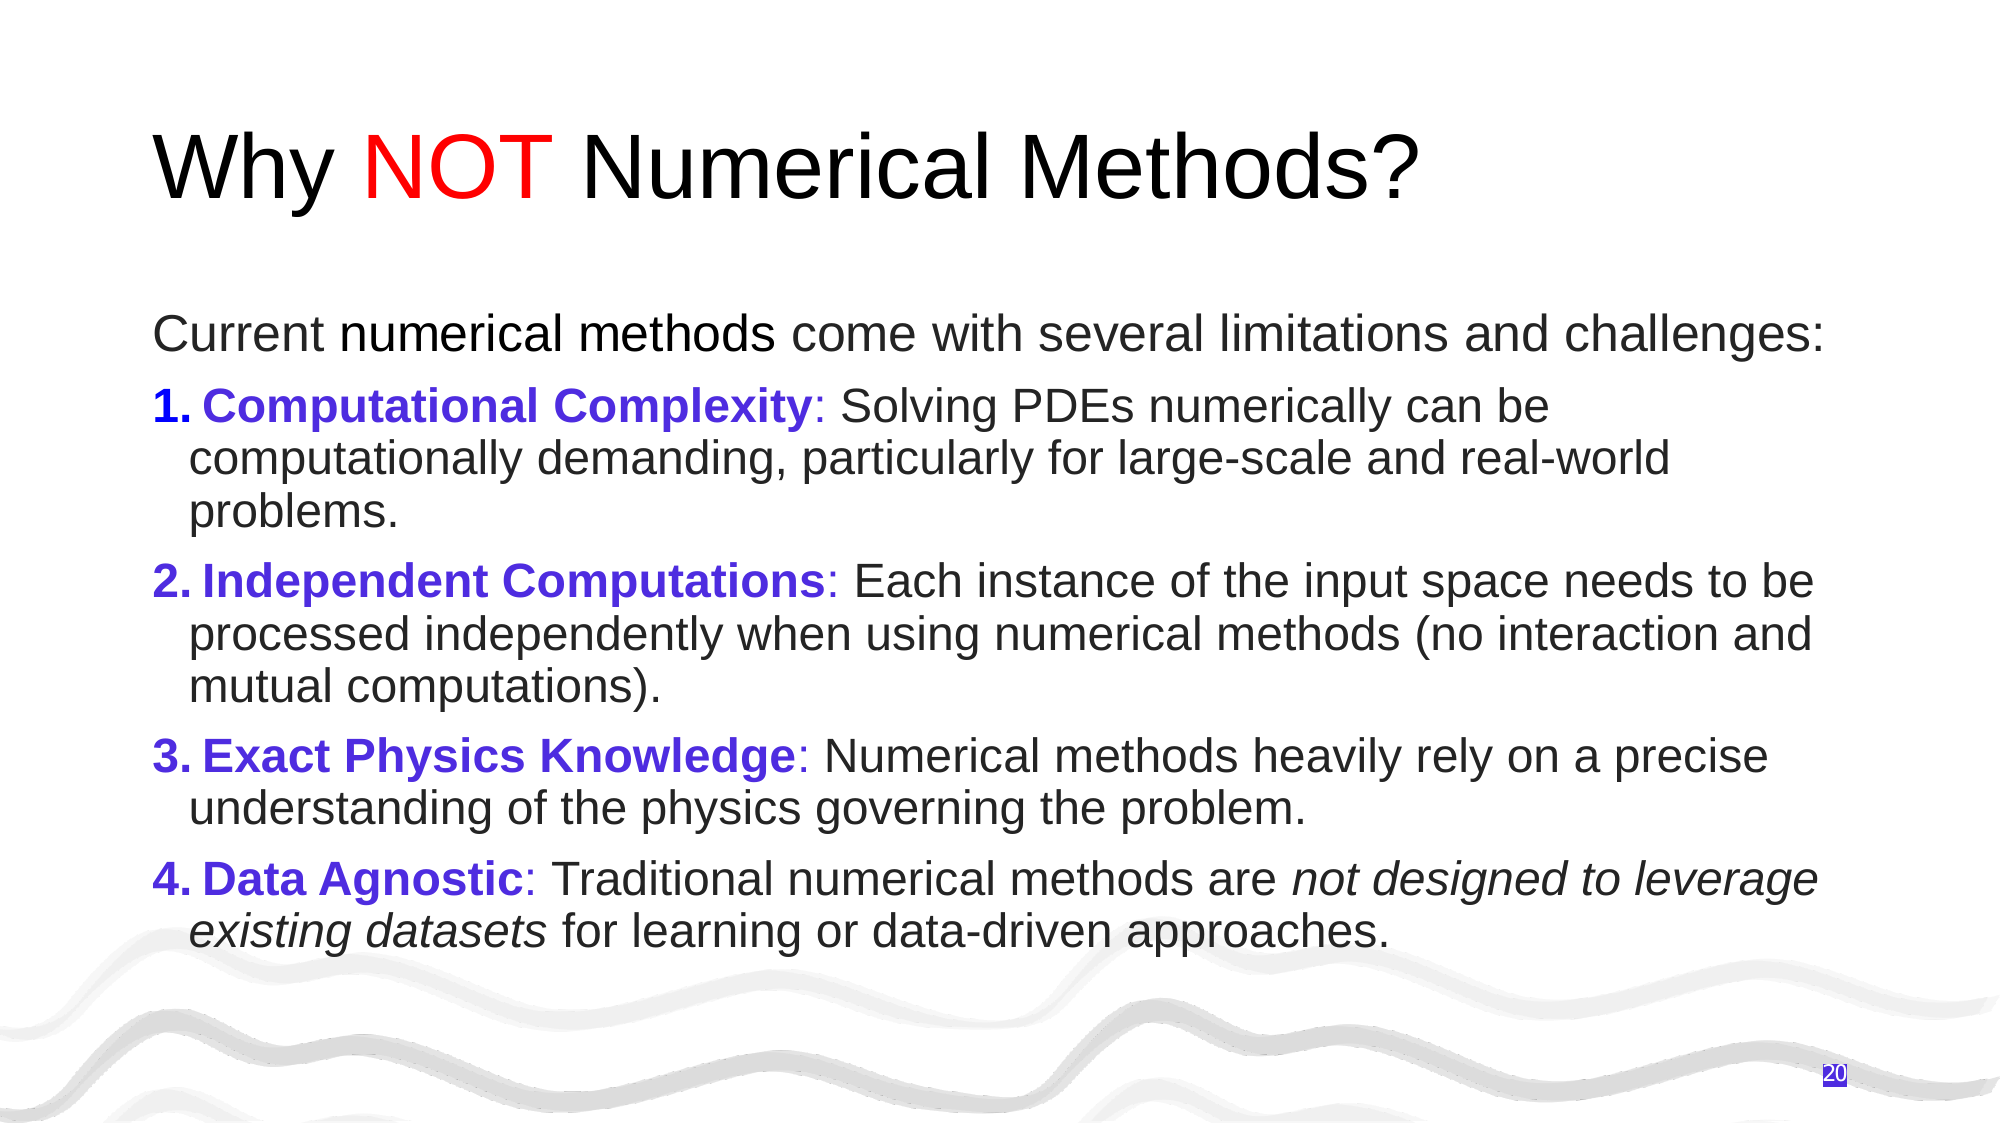

# Why NOT Numerical Methods?
Current numerical methods come with several limitations and challenges:
 Computational Complexity: Solving PDEs numerically can be computationally demanding, particularly for large-scale and real-world problems.
 Independent Computations: Each instance of the input space needs to be processed independently when using numerical methods (no interaction and mutual computations).
 Exact Physics Knowledge: Numerical methods heavily rely on a precise understanding of the physics governing the problem.
 Data Agnostic: Traditional numerical methods are not designed to leverage existing datasets for learning or data-driven approaches.

20